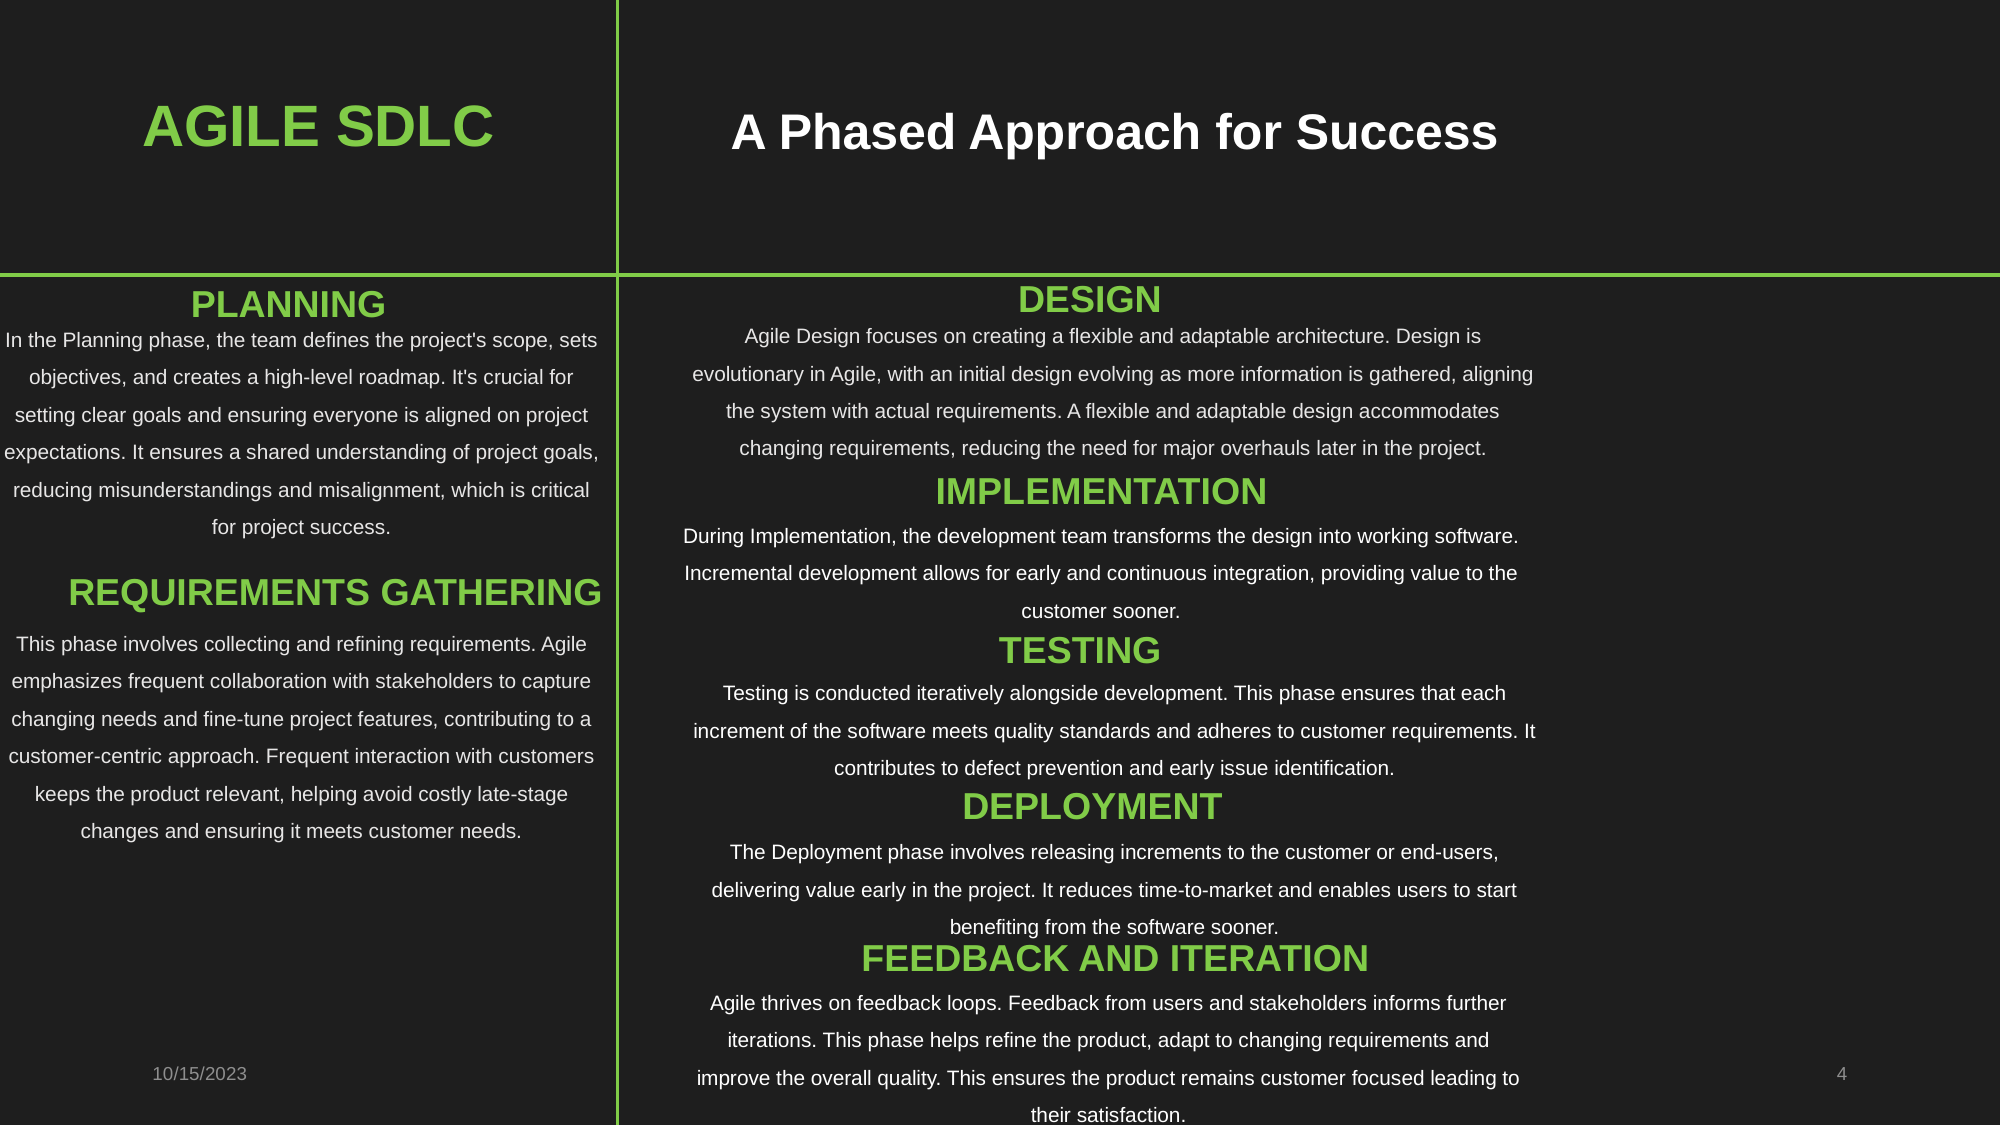

# Agile SDLC
A Phased Approach for Success
DESIGN
Planning
Agile Design focuses on creating a flexible and adaptable architecture. Design is evolutionary in Agile, with an initial design evolving as more information is gathered, aligning the system with actual requirements. A flexible and adaptable design accommodates changing requirements, reducing the need for major overhauls later in the project.
In the Planning phase, the team defines the project's scope, sets objectives, and creates a high-level roadmap. It's crucial for setting clear goals and ensuring everyone is aligned on project expectations. It ensures a shared understanding of project goals, reducing misunderstandings and misalignment, which is critical for project success.
implementation
During Implementation, the development team transforms the design into working software. Incremental development allows for early and continuous integration, providing value to the customer sooner.
Requirements Gathering
This phase involves collecting and refining requirements. Agile emphasizes frequent collaboration with stakeholders to capture changing needs and fine-tune project features, contributing to a customer-centric approach. Frequent interaction with customers keeps the product relevant, helping avoid costly late-stage changes and ensuring it meets customer needs.
Testing
Testing is conducted iteratively alongside development. This phase ensures that each increment of the software meets quality standards and adheres to customer requirements. It contributes to defect prevention and early issue identification.
Deployment
The Deployment phase involves releasing increments to the customer or end-users, delivering value early in the project. It reduces time-to-market and enables users to start benefiting from the software sooner.
Feedback and iteration
Agile thrives on feedback loops. Feedback from users and stakeholders informs further iterations. This phase helps refine the product, adapt to changing requirements and improve the overall quality. This ensures the product remains customer focused leading to their satisfaction.

10/15/2023
4